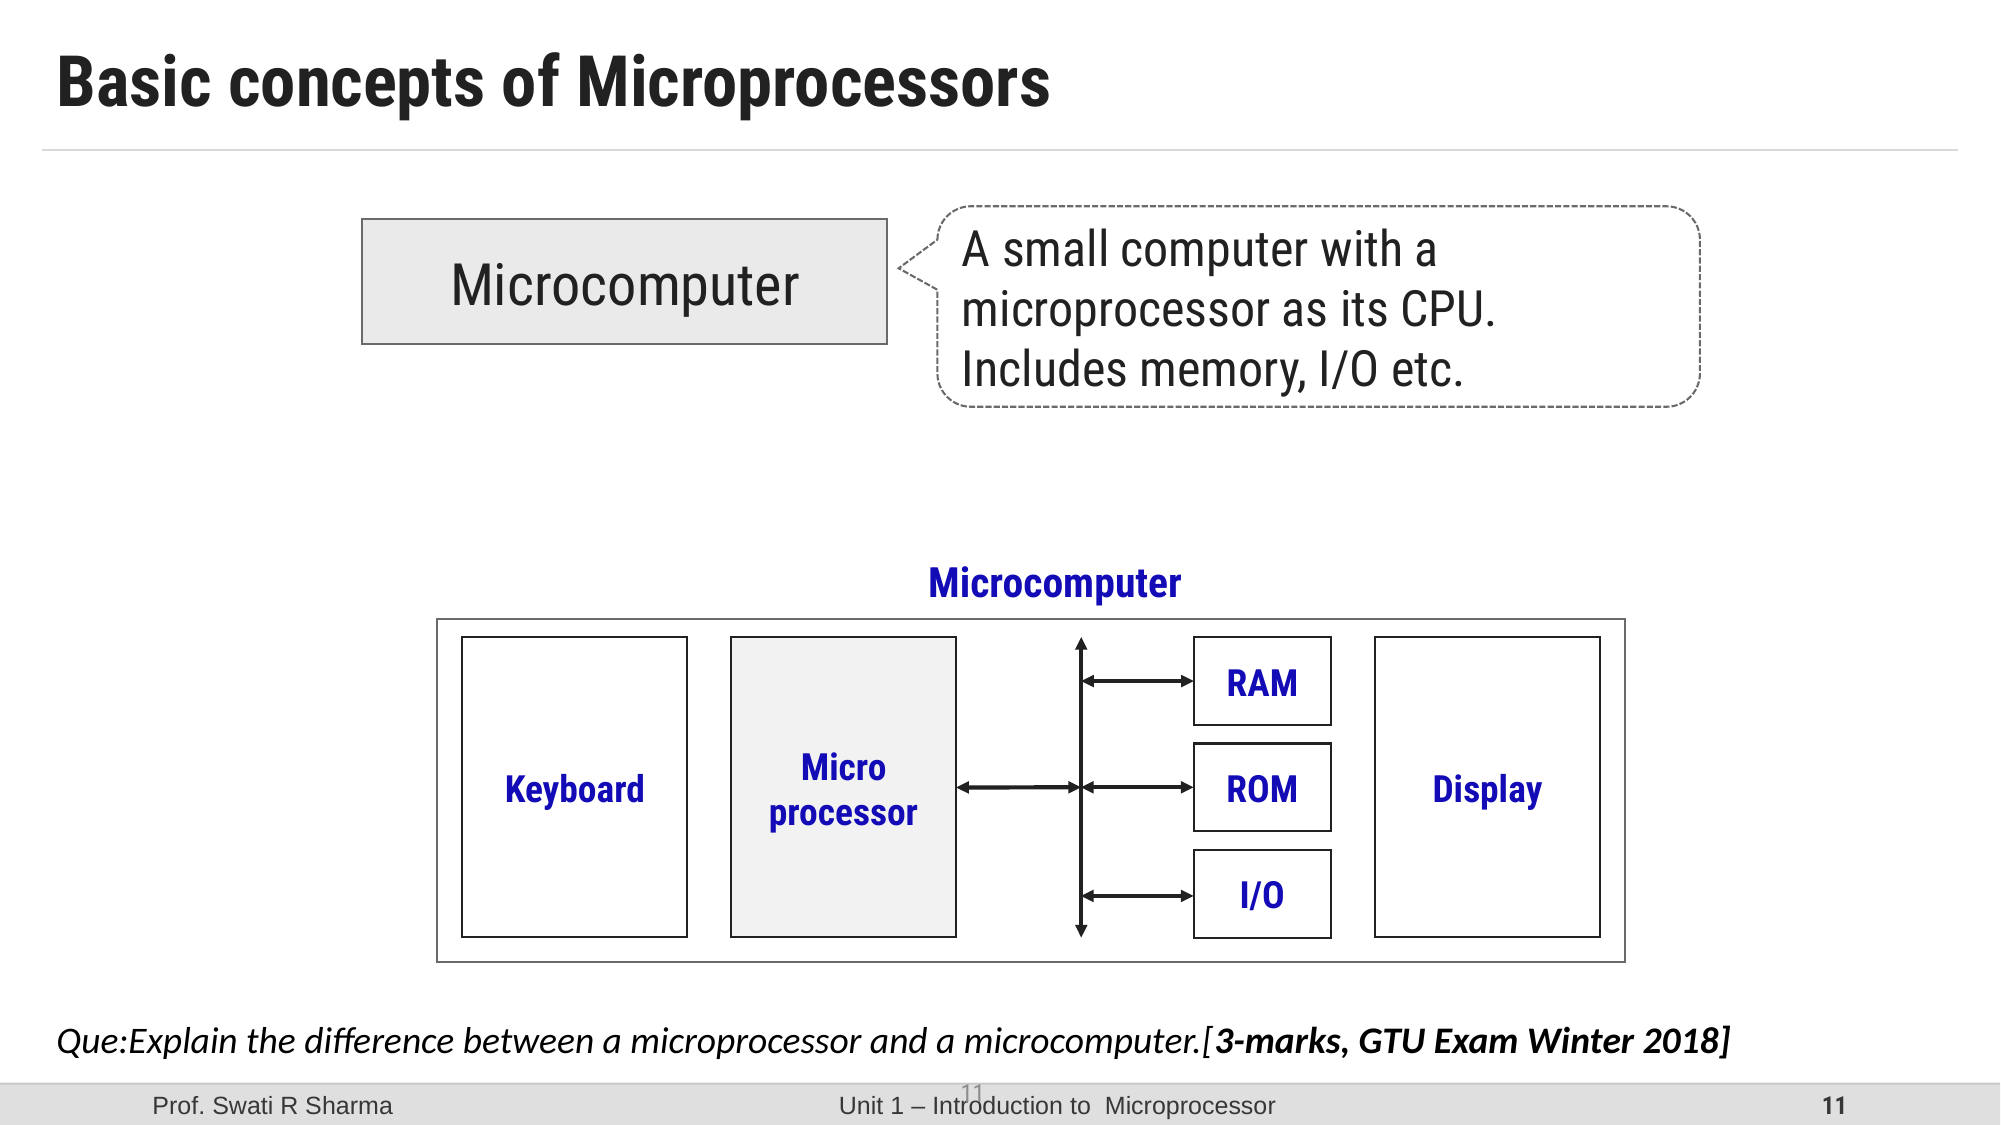

# Basic concepts of Microprocessors
A small computer with a microprocessor as its CPU. Includes memory, I/O etc.
Microcomputer
Microcomputer

RAM
Micro
processor
ROM
I/O
Keyboard
Display
Que:Explain the difference between a microprocessor and a microcomputer.[3-marks, GTU Exam Winter 2018]
11